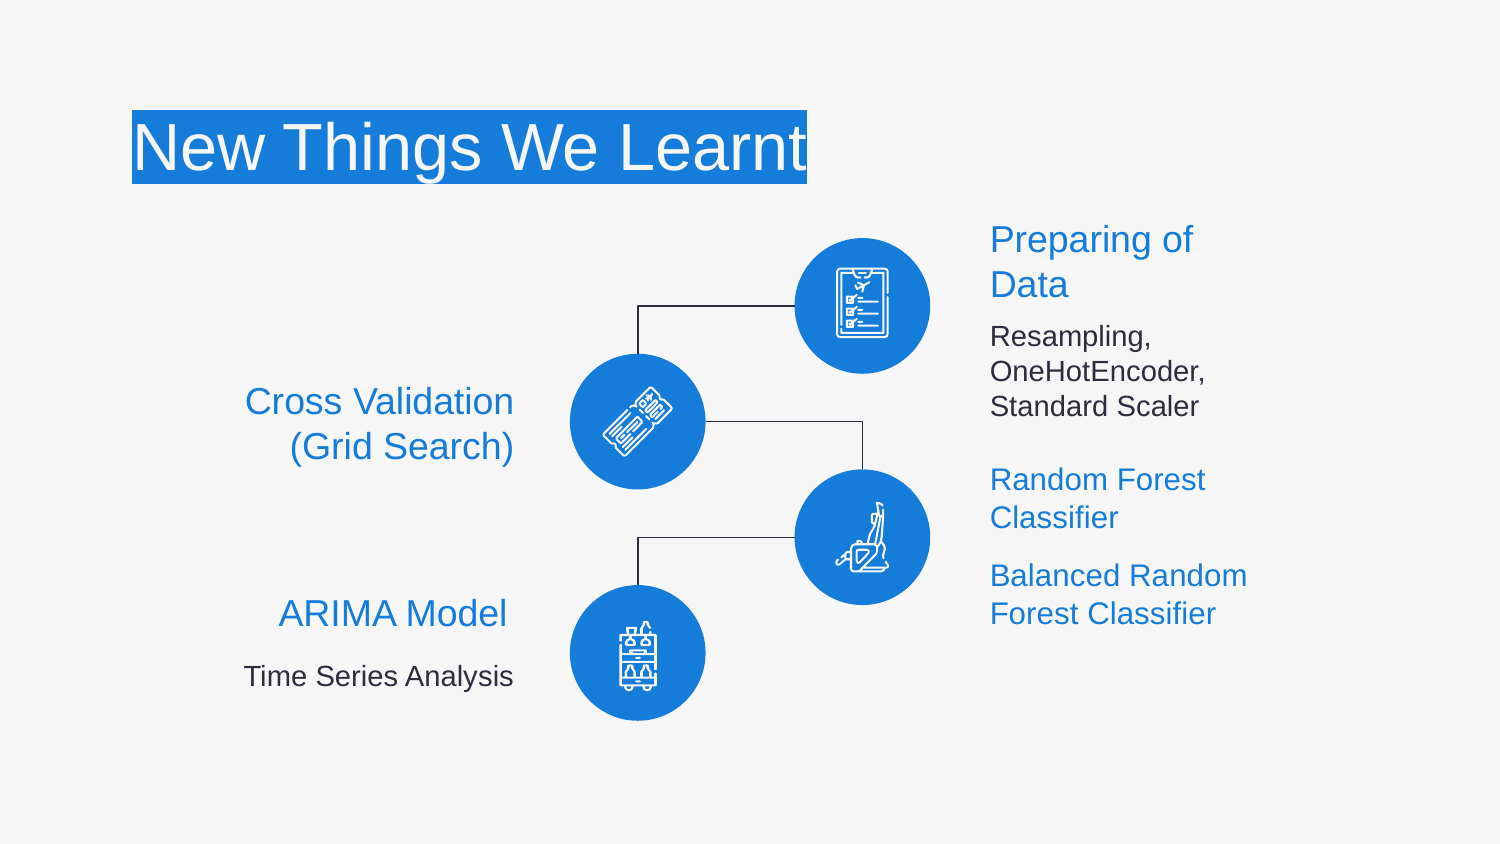

# New Things We Learnt
Preparing of Data

Resampling, OneHotEncoder,
Standard Scaler

Cross Validation
(Grid Search)
Random Forest Classifier
Balanced Random Forest Classifier

ARIMA Model

Time Series Analysis